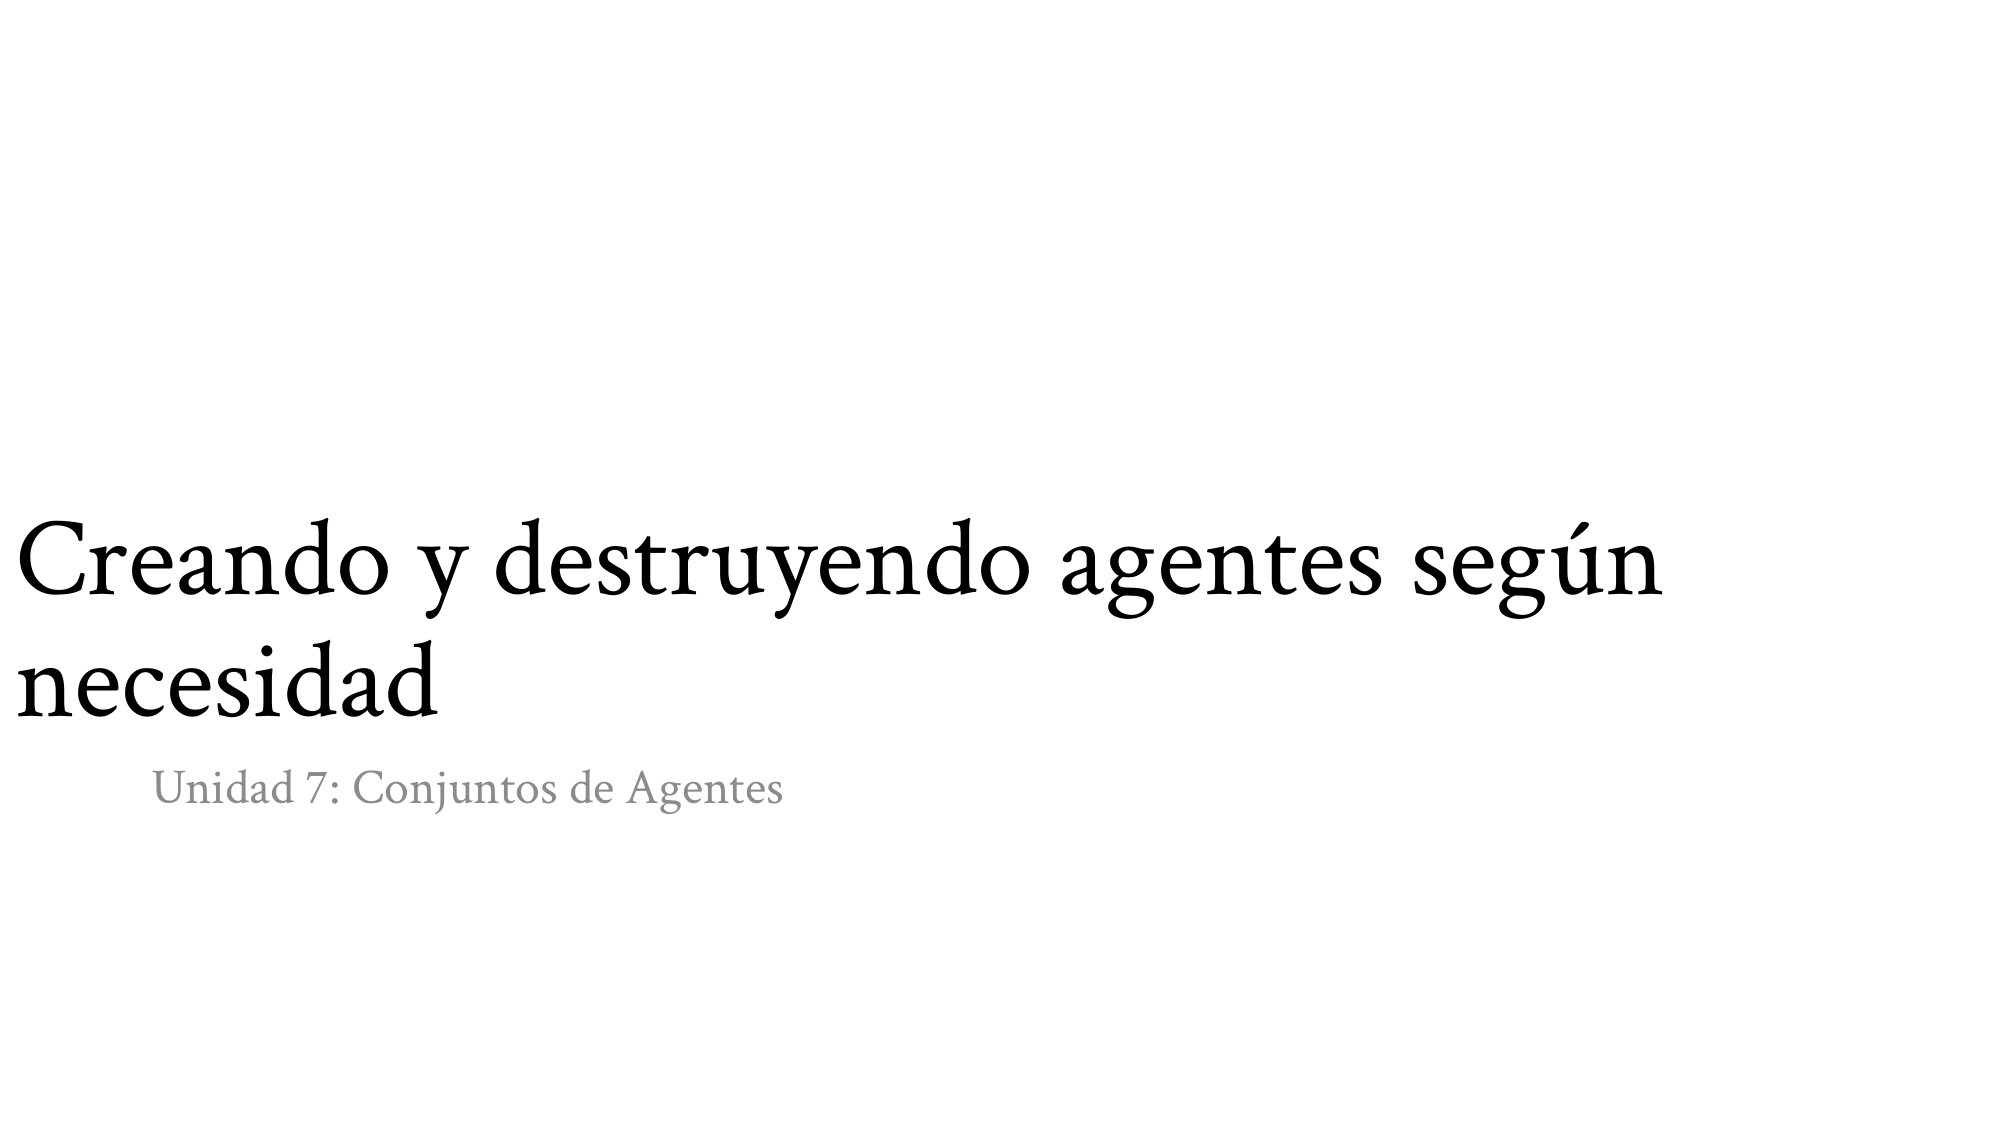

# Creando y destruyendo agentes según necesidad
Unidad 7: Conjuntos de Agentes